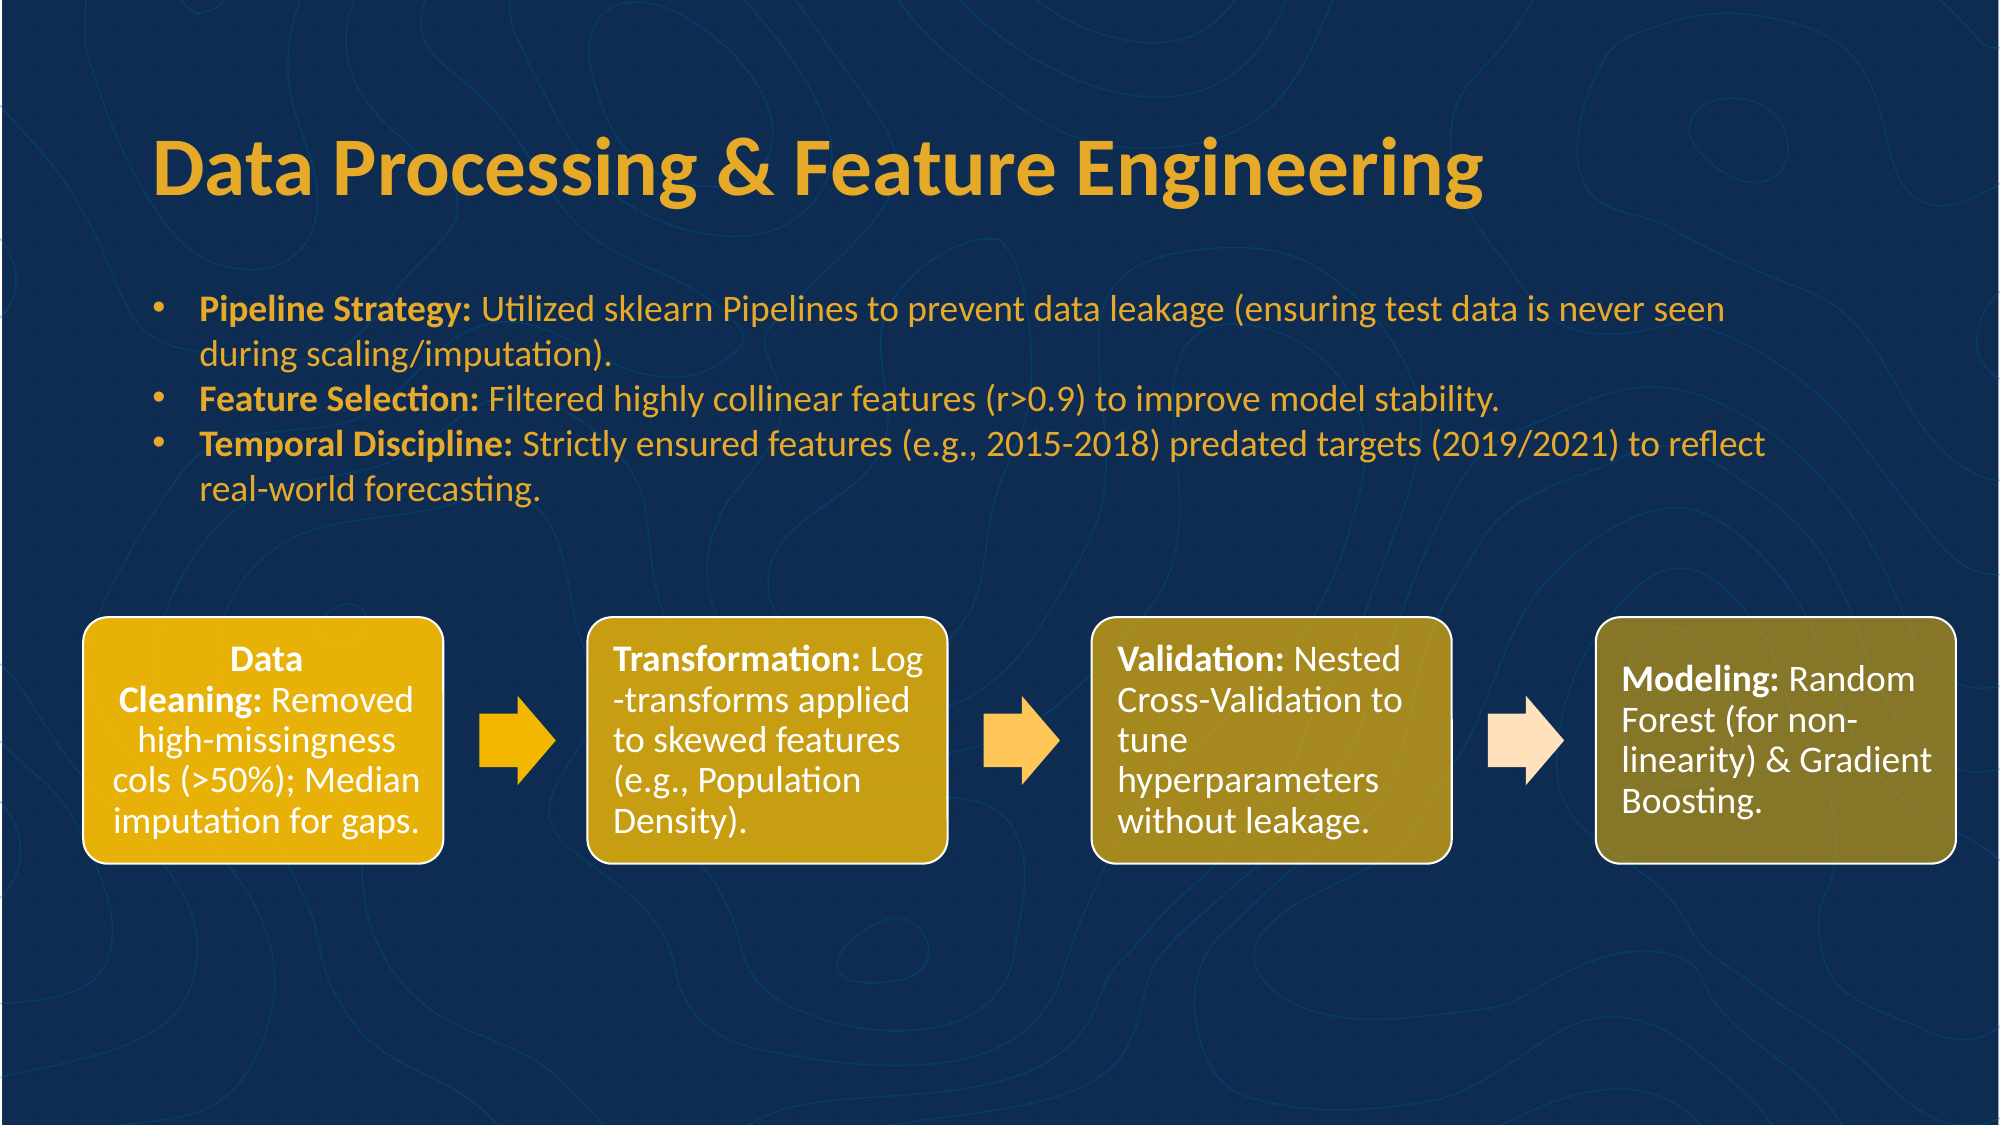

# Data Processing & Feature Engineering

Pipeline Strategy: Utilized sklearn Pipelines to prevent data leakage (ensuring test data is never seen during scaling/imputation).
Feature Selection: Filtered highly collinear features (r>0.9) to improve model stability.
Temporal Discipline: Strictly ensured features (e.g., 2015-2018) predated targets (2019/2021) to reflect real-world forecasting.

Data Cleaning: Removed high-missingness cols (>50%); Median imputation for gaps.

Transformation: Log-transforms applied to skewed features (e.g., Population Density).

Validation: Nested Cross-Validation to tune hyperparameters without leakage.

Modeling: Random Forest (for non-linearity) & Gradient Boosting.